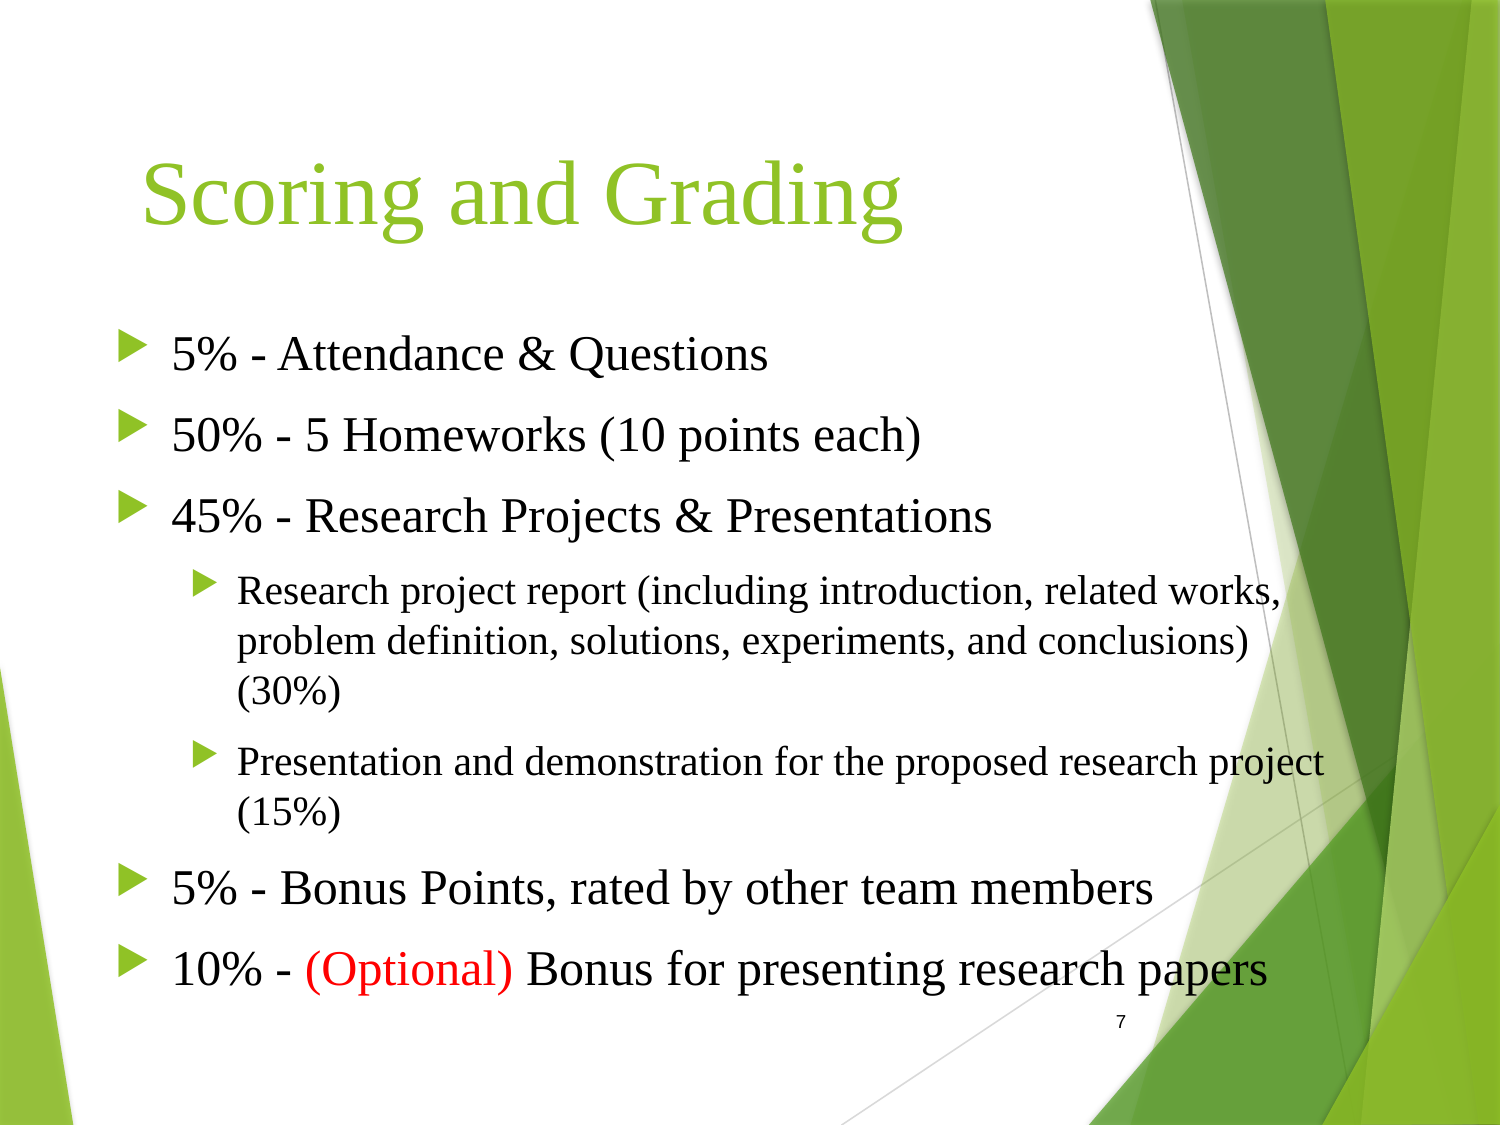

Scoring and Grading
5% - Attendance & Questions
50% - 5 Homeworks (10 points each)
45% - Research Projects & Presentations
Research project report (including introduction, related works, problem definition, solutions, experiments, and conclusions) (30%)
Presentation and demonstration for the proposed research project (15%)
5% - Bonus Points, rated by other team members
10% - (Optional) Bonus for presenting research papers
7